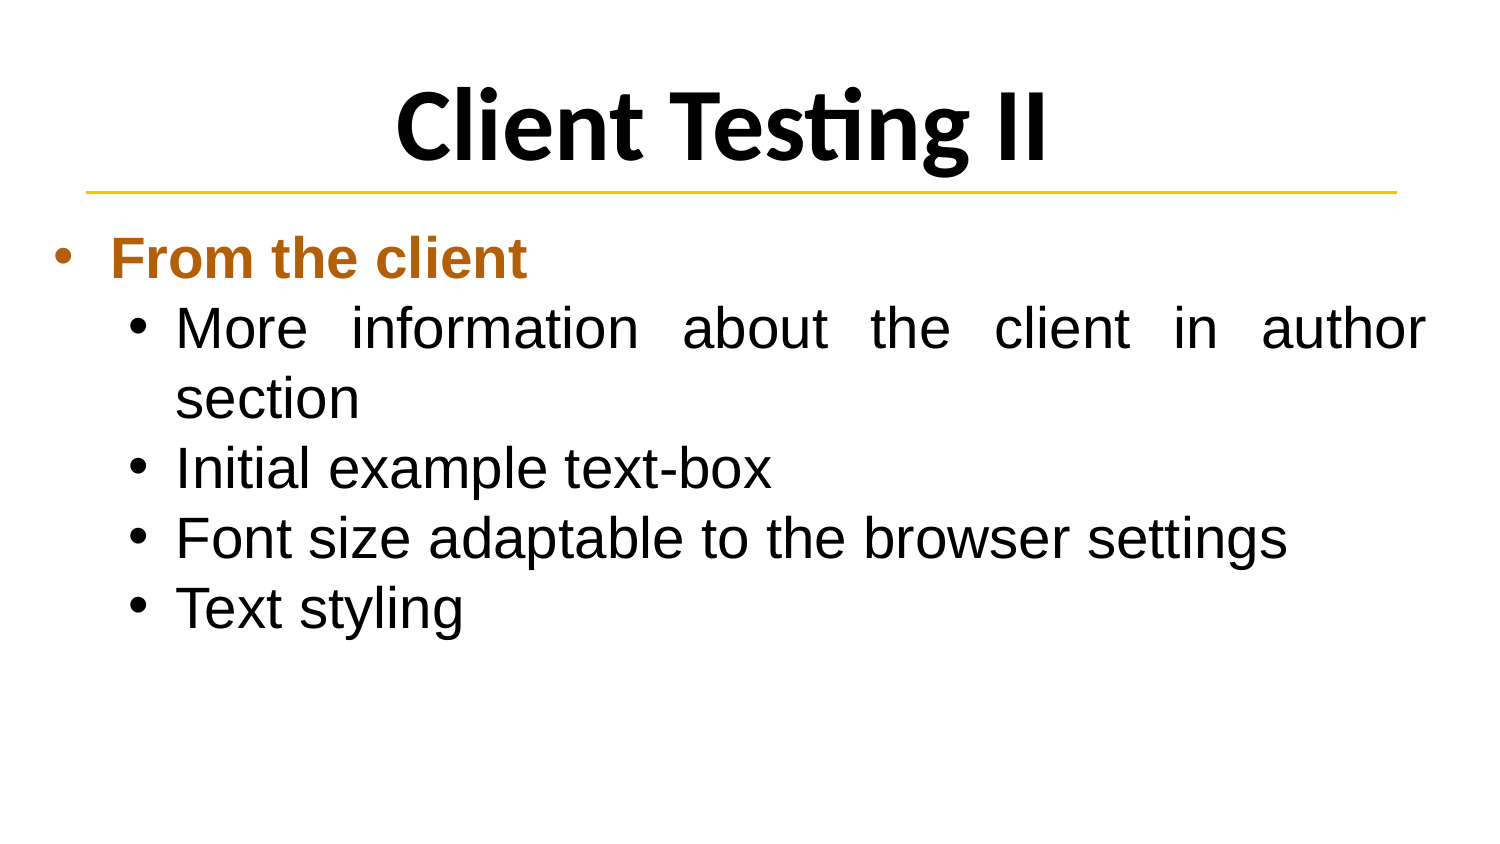

# Client Testing II
From the client
More information about the client in author section
Initial example text-box
Font size adaptable to the browser settings
Text styling